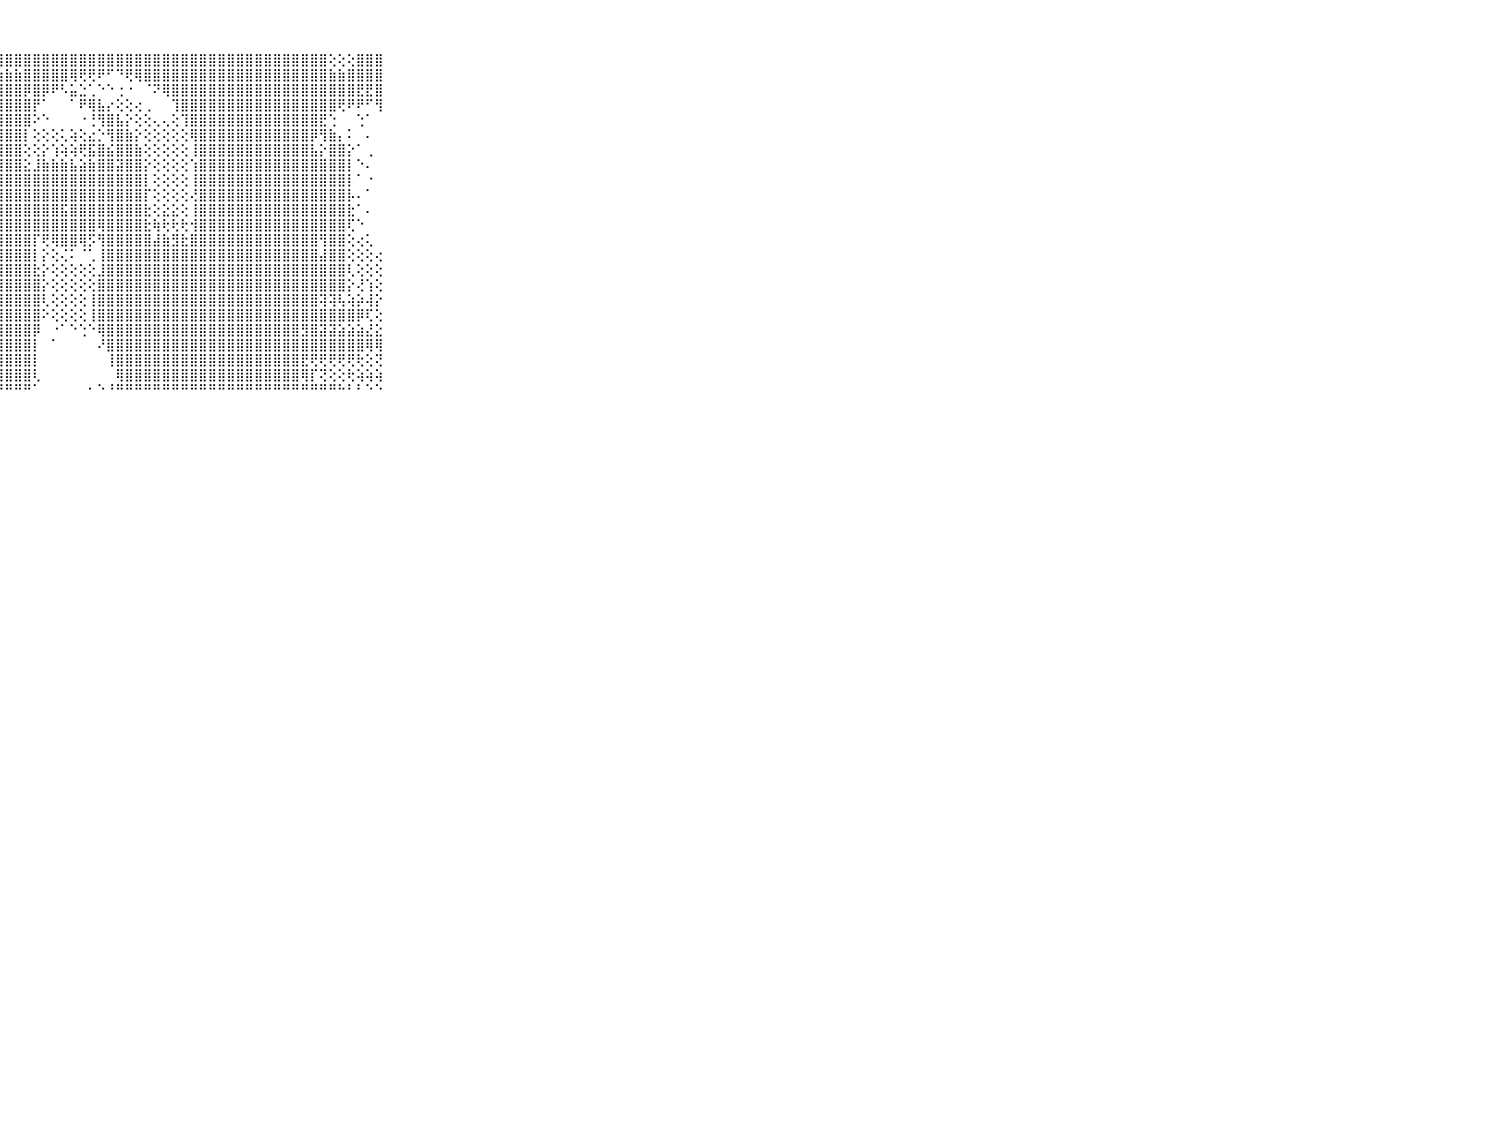

⠀⠀⠀⠀⠀⠀⠀⠀⠀⠀⠀⢕⢿⣵⣵⣷⣮⣯⡽⢿⢟⣿⣿⣾⣿⣯⣽⣿⣿⣿⣿⣿⣿⣿⣿⣿⣿⣿⣿⣿⣿⣿⣿⣿⣿⣿⣿⣿⣿⣿⣿⣿⣿⣿⣿⣿⣿⣿⣿⣿⣿⣿⣿⢕⢕⢕⣿⣿⣿⠀⠀⠀⠀⠀⠀⠀⠀⠀⠀⠀⠀
⠀⠀⠀⠀⠀⠀⠀⠀⠀⠀⠀⡗⢷⣿⣿⣿⣿⣯⣱⡷⣷⣿⣿⣿⣿⣿⣿⣷⣷⣷⣿⣿⣿⣿⣿⢿⢟⢟⠟⠋⠙⢟⢿⣿⣿⣿⣿⣿⣿⣿⣿⣿⣿⣿⣿⣿⣿⣿⣿⣿⣿⣿⣿⣷⣷⣿⣿⣿⣿⠀⠀⠀⠀⠀⠀⠀⠀⠀⠀⠀⠀
⠀⠀⠀⠀⠀⠀⠀⠀⠀⠀⠀⣿⣿⣿⣿⣿⣾⣿⣿⢿⣿⣿⣿⣿⣿⣿⣿⢿⣿⣿⡿⣿⡿⠟⠣⣥⣑⢁⠑⠑⢐⠐⠀⠈⠝⢿⣿⣿⣿⣿⣿⣿⣿⣿⣿⣿⣿⣿⣿⣿⣿⣿⣿⣿⣿⣿⣟⣟⣿⠀⠀⠀⠀⠀⠀⠀⠀⠀⠀⠀⠀
⠀⠀⠀⠀⠀⠀⠀⠀⠀⠀⠀⣿⣿⣿⣿⣿⣿⣿⣿⣷⣾⣿⣿⣿⣿⣿⢿⣿⣿⣿⣿⡟⠁⠀⠀⠁⠟⢿⣧⡔⢕⢕⢔⢀⠀⠀⢹⣿⣿⣿⣿⣿⣿⣿⣿⣿⣿⣿⣿⣿⣿⣿⣿⣿⢟⠟⠟⠋⢻⠀⠀⠀⠀⠀⠀⠀⠀⠀⠀⠀⠀
⠀⠀⠀⠀⠀⠀⠀⠀⠀⠀⠀⣿⣿⣿⣿⣿⣟⣿⣿⣿⣿⣿⣯⣿⣿⣿⣿⣿⣿⣿⣿⠕⠑⠀⠀⠀⠐⢘⢻⣿⣧⡕⢕⢕⢄⢄⢕⢹⣿⣿⣿⣿⣿⣿⣿⣿⣿⣿⣿⣿⣿⣿⣟⢑⠀⠀⢑⠁⠀⠀⠀⠀⠀⠀⠀⠀⠀⠀⠀⠀⠀
⠀⠀⠀⠀⠀⠀⠀⠀⠀⠀⠀⣿⣿⣿⣿⣿⣿⣿⣿⣿⣿⣿⣿⣿⣿⣿⣿⣿⣿⣿⡇⢕⢕⢕⢅⢵⢕⣔⡑⢻⣿⣷⡕⢕⢕⢕⢕⢕⢿⣿⣿⣿⣿⣿⣿⣿⣿⣿⣿⣿⣿⡿⢻⣷⡄⠅⠀⠄⠀⠀⠀⠀⠀⠀⠀⠀⠀⠀⠀⠀⠀
⠀⠀⠀⠀⠀⠀⠀⠀⠀⠀⠀⣿⣿⣿⣿⣿⣿⣿⣟⣿⣿⣿⣿⣿⣿⣿⣿⣿⣿⣿⢕⢕⡕⢱⢵⢵⢟⣯⣿⣮⣿⣿⣷⢕⢕⢕⢕⢕⢸⣿⣿⣿⣿⣿⣿⣿⣿⣿⣿⣿⣿⣧⡕⣿⣿⡕⠁⢀⠀⠀⠀⠀⠀⠀⠀⠀⠀⠀⠀⠀⠀
⠀⠀⠀⠀⠀⠀⠀⠀⠀⠀⠀⣿⣿⣿⣿⣿⣿⣿⣿⣿⣿⣿⣿⣿⣿⣿⣿⣿⣿⣿⣕⣸⣷⣷⣷⣧⣵⣷⣿⣿⣽⣿⣿⡕⢕⢕⢕⢕⢱⣿⣿⣿⣿⣿⣿⣿⣿⣿⣿⣿⣿⣿⣿⣿⣿⡇⠑⠄⠀⠀⠀⠀⠀⠀⠀⠀⠀⠀⠀⠀⠀
⠀⠀⠀⠀⠀⠀⠀⠀⠀⠀⠀⣿⣿⣿⣿⣿⣿⣿⣿⣿⣿⣿⣿⣿⣿⣿⣿⣿⣿⣿⣿⣿⣿⣿⣿⣿⣿⣿⣿⣿⣿⣿⣿⡇⢕⢕⢕⢕⢸⣿⣿⣿⣿⣿⣿⣿⣿⣿⣿⣿⣿⣿⣿⣿⣿⡇⠁⠐⠀⠀⠀⠀⠀⠀⠀⠀⠀⠀⠀⠀⠀
⠀⠀⠀⠀⠀⠀⠀⠀⠀⠀⠀⣿⣿⣿⣿⣿⣿⣿⣿⣿⣿⣿⣿⣿⣿⣿⣿⣿⣿⣿⣿⣿⣿⣿⣿⣿⣿⣿⣿⣿⣿⣿⣿⡏⢕⢕⢕⢕⢜⣿⣿⣿⣿⣿⣿⣿⣿⣿⣿⣿⣿⣿⣿⣿⣿⡧⠄⠁⠀⠀⠀⠀⠀⠀⠀⠀⠀⠀⠀⠀⠀
⠀⠀⠀⠀⠀⠀⠀⠀⠀⠀⠀⣿⣿⣿⣿⣿⣿⣿⣿⣿⣿⣿⣿⣿⣿⣿⣿⣿⣿⣿⣿⣿⣿⣿⣯⣿⣿⣿⣿⣿⣿⣿⣿⣗⢕⣕⣕⢕⢸⣿⣿⣿⣿⣿⣿⣿⣿⣿⣿⣿⣿⣿⣿⣿⣿⣗⠁⠄⠀⠀⠀⠀⠀⠀⠀⠀⠀⠀⠀⠀⠀
⠀⠀⠀⠀⠀⠀⠀⠀⠀⠀⠀⣿⣿⣿⣿⣿⣿⣿⣿⣿⣿⣿⣿⣿⣿⣿⣿⣿⣿⣿⣿⣿⣿⣿⣿⣿⣿⣿⢿⣿⣿⣿⣿⣗⢷⢗⢗⢗⢺⣿⣿⣿⣿⣿⣿⣿⣿⣿⣿⣿⣿⣿⣿⣿⣿⢏⠑⠀⠀⠀⠀⠀⠀⠀⠀⠀⠀⠀⠀⠀⠀
⠀⠀⠀⠀⠀⠀⠀⠀⠀⠀⠀⣿⣿⣿⣿⣿⢿⣿⣿⣿⣿⣿⣿⣿⣿⣿⣿⣿⣿⣿⣿⡏⢟⢿⣿⣿⢿⡫⢻⣿⣿⣿⣿⣿⣼⣷⣻⣗⣿⣿⣿⣿⣿⣿⣿⣿⣿⣿⣿⣿⣿⣿⢻⣿⣿⢕⢔⢅⠀⠀⠀⠀⠀⠀⠀⠀⠀⠀⠀⠀⠀
⠀⠀⠀⠀⠀⠀⠀⠀⠀⠀⠀⣿⣿⣿⣿⣿⣿⣿⣿⣿⣿⣿⣿⣿⣿⣿⣿⣿⣿⣿⣿⡇⡕⢕⢌⠅⠈⢁⢸⣿⣿⣿⣿⣿⣿⣿⣿⣿⣿⣿⣿⣿⣿⣿⣿⣿⣿⣿⣿⣿⣿⣿⣼⣿⣿⢕⢕⢕⢔⠀⠀⠀⠀⠀⠀⠀⠀⠀⠀⠀⠀
⠀⠀⠀⠀⠀⠀⠀⠀⠀⠀⠀⣿⣿⣿⣿⣿⣿⣿⣿⣿⣿⣿⣿⣿⣿⣿⣿⣿⣿⣿⣿⣗⡕⢕⢕⢕⢕⢕⣸⣿⣿⣿⣿⣿⣿⣿⣿⣿⣿⣿⣿⣿⣿⣿⣿⣿⣿⣿⣿⣿⣿⣿⣿⣿⣿⢇⢕⢕⢕⠀⠀⠀⠀⠀⠀⠀⠀⠀⠀⠀⠀
⠀⠀⠀⠀⠀⠀⠀⠀⠀⠀⠀⣿⣿⣿⣿⣿⣿⣿⣿⣿⣿⣿⣿⣿⣿⣿⣿⣿⣿⣿⣿⣿⡕⢕⢕⢕⢕⢕⣿⣿⣿⣿⣿⣿⣿⣿⣿⣿⣿⣿⣿⣿⣿⣿⣿⣿⣿⣿⣿⣿⣿⣿⣿⣿⣿⡕⢜⢱⢕⠀⠀⠀⠀⠀⠀⠀⠀⠀⠀⠀⠀
⠀⠀⠀⠀⠀⠀⠀⠀⠀⠀⠀⣿⣿⣿⣿⣿⣿⣿⣿⣿⣿⣿⣿⣿⣿⣿⣿⣿⣿⣿⣿⣿⢇⢕⢕⢕⢕⢸⣿⣿⣿⣿⣿⣿⣿⣿⣿⣿⣿⣿⣿⣿⣿⣿⣿⣿⣿⣿⣿⣿⣿⣿⢽⢽⢧⢵⡵⢼⡕⠀⠀⠀⠀⠀⠀⠀⠀⠀⠀⠀⠀
⠀⠀⠀⠀⠀⠀⠀⠀⠀⠀⠀⣿⣿⣿⣿⣿⣿⣿⣿⣿⣿⣿⣿⣿⣿⣿⣿⣿⣿⣿⣿⣿⠕⢕⢕⢕⢕⢸⣿⣿⣿⣿⣿⣿⣿⣿⣿⣿⣿⣿⣿⣿⣿⣿⣿⣿⣿⣿⣿⣿⣿⣿⣿⣿⣿⣿⡿⢏⢕⠀⠀⠀⠀⠀⠀⠀⠀⠀⠀⠀⠀
⠀⠀⠀⠀⠀⠀⠀⠀⠀⠀⠀⣿⣿⣿⣿⣿⣿⣿⣿⣿⣿⣿⣿⣿⣿⣿⣿⣿⣿⣿⣿⡿⠀⠐⠁⠑⢑⠑⢿⣿⣿⣿⣿⣿⣿⣿⣿⣿⣿⣿⣿⣿⣿⣿⣿⣿⣿⣿⣿⣿⣻⣿⣽⣽⣵⣵⣵⣜⣕⠀⠀⠀⠀⠀⠀⠀⠀⠀⠀⠀⠀
⠀⠀⠀⠀⠀⠀⠀⠀⠀⠀⠀⣿⣿⣿⣿⣿⣿⣿⣿⣿⣿⣿⣿⣿⣿⣿⣿⣿⣿⣿⣿⡇⠀⠁⠀⠀⠀⠀⠜⣿⣿⣿⣿⣿⣿⣿⣿⣿⣿⣿⣿⣿⣿⣿⣿⣿⣿⣿⣿⣿⣿⣿⣿⣿⣿⣿⣿⢿⢿⠀⠀⠀⠀⠀⠀⠀⠀⠀⠀⠀⠀
⠀⠀⠀⠀⠀⠀⠀⠀⠀⠀⠀⣿⣿⣿⣿⣿⣿⣿⣿⣿⣿⣿⣿⣿⣿⣿⣿⣿⣿⣿⣿⡇⠀⠀⠀⠀⠀⠀⠀⢸⣿⣿⣿⣿⣿⣿⣿⣿⣿⣿⣿⣿⣿⣿⣿⣿⣿⣿⣿⣿⣟⢟⢟⢟⢟⢟⢗⢕⢝⠀⠀⠀⠀⠀⠀⠀⠀⠀⠀⠀⠀
⠀⠀⠀⠀⠀⠀⠀⠀⠀⠀⠀⣿⣿⣿⣿⣿⣿⣿⣿⣿⣿⣿⣿⣿⣿⣯⣿⣿⣿⣿⣿⢇⠀⠀⠀⠀⠀⠀⠀⠀⢿⣿⣿⣿⣿⣿⣿⣿⣿⣿⣿⣿⣿⣿⣿⣿⣿⣿⣿⣿⢿⡏⢝⢕⢕⢗⢵⢵⢵⠀⠀⠀⠀⠀⠀⠀⠀⠀⠀⠀⠀
⠀⠀⠀⠀⠀⠀⠀⠀⠀⠀⠀⠛⠛⠛⠛⠛⠛⠛⠛⠛⠛⠛⠛⠛⠛⠛⠛⠛⠛⠛⠛⠁⠀⠀⠀⠀⠀⠂⠑⠘⠛⠛⠛⠛⠛⠛⠛⠛⠛⠛⠛⠛⠛⠛⠛⠛⠛⠛⠛⠛⠛⠛⠛⠛⠓⠃⠃⠑⠑⠀⠀⠀⠀⠀⠀⠀⠀⠀⠀⠀⠀